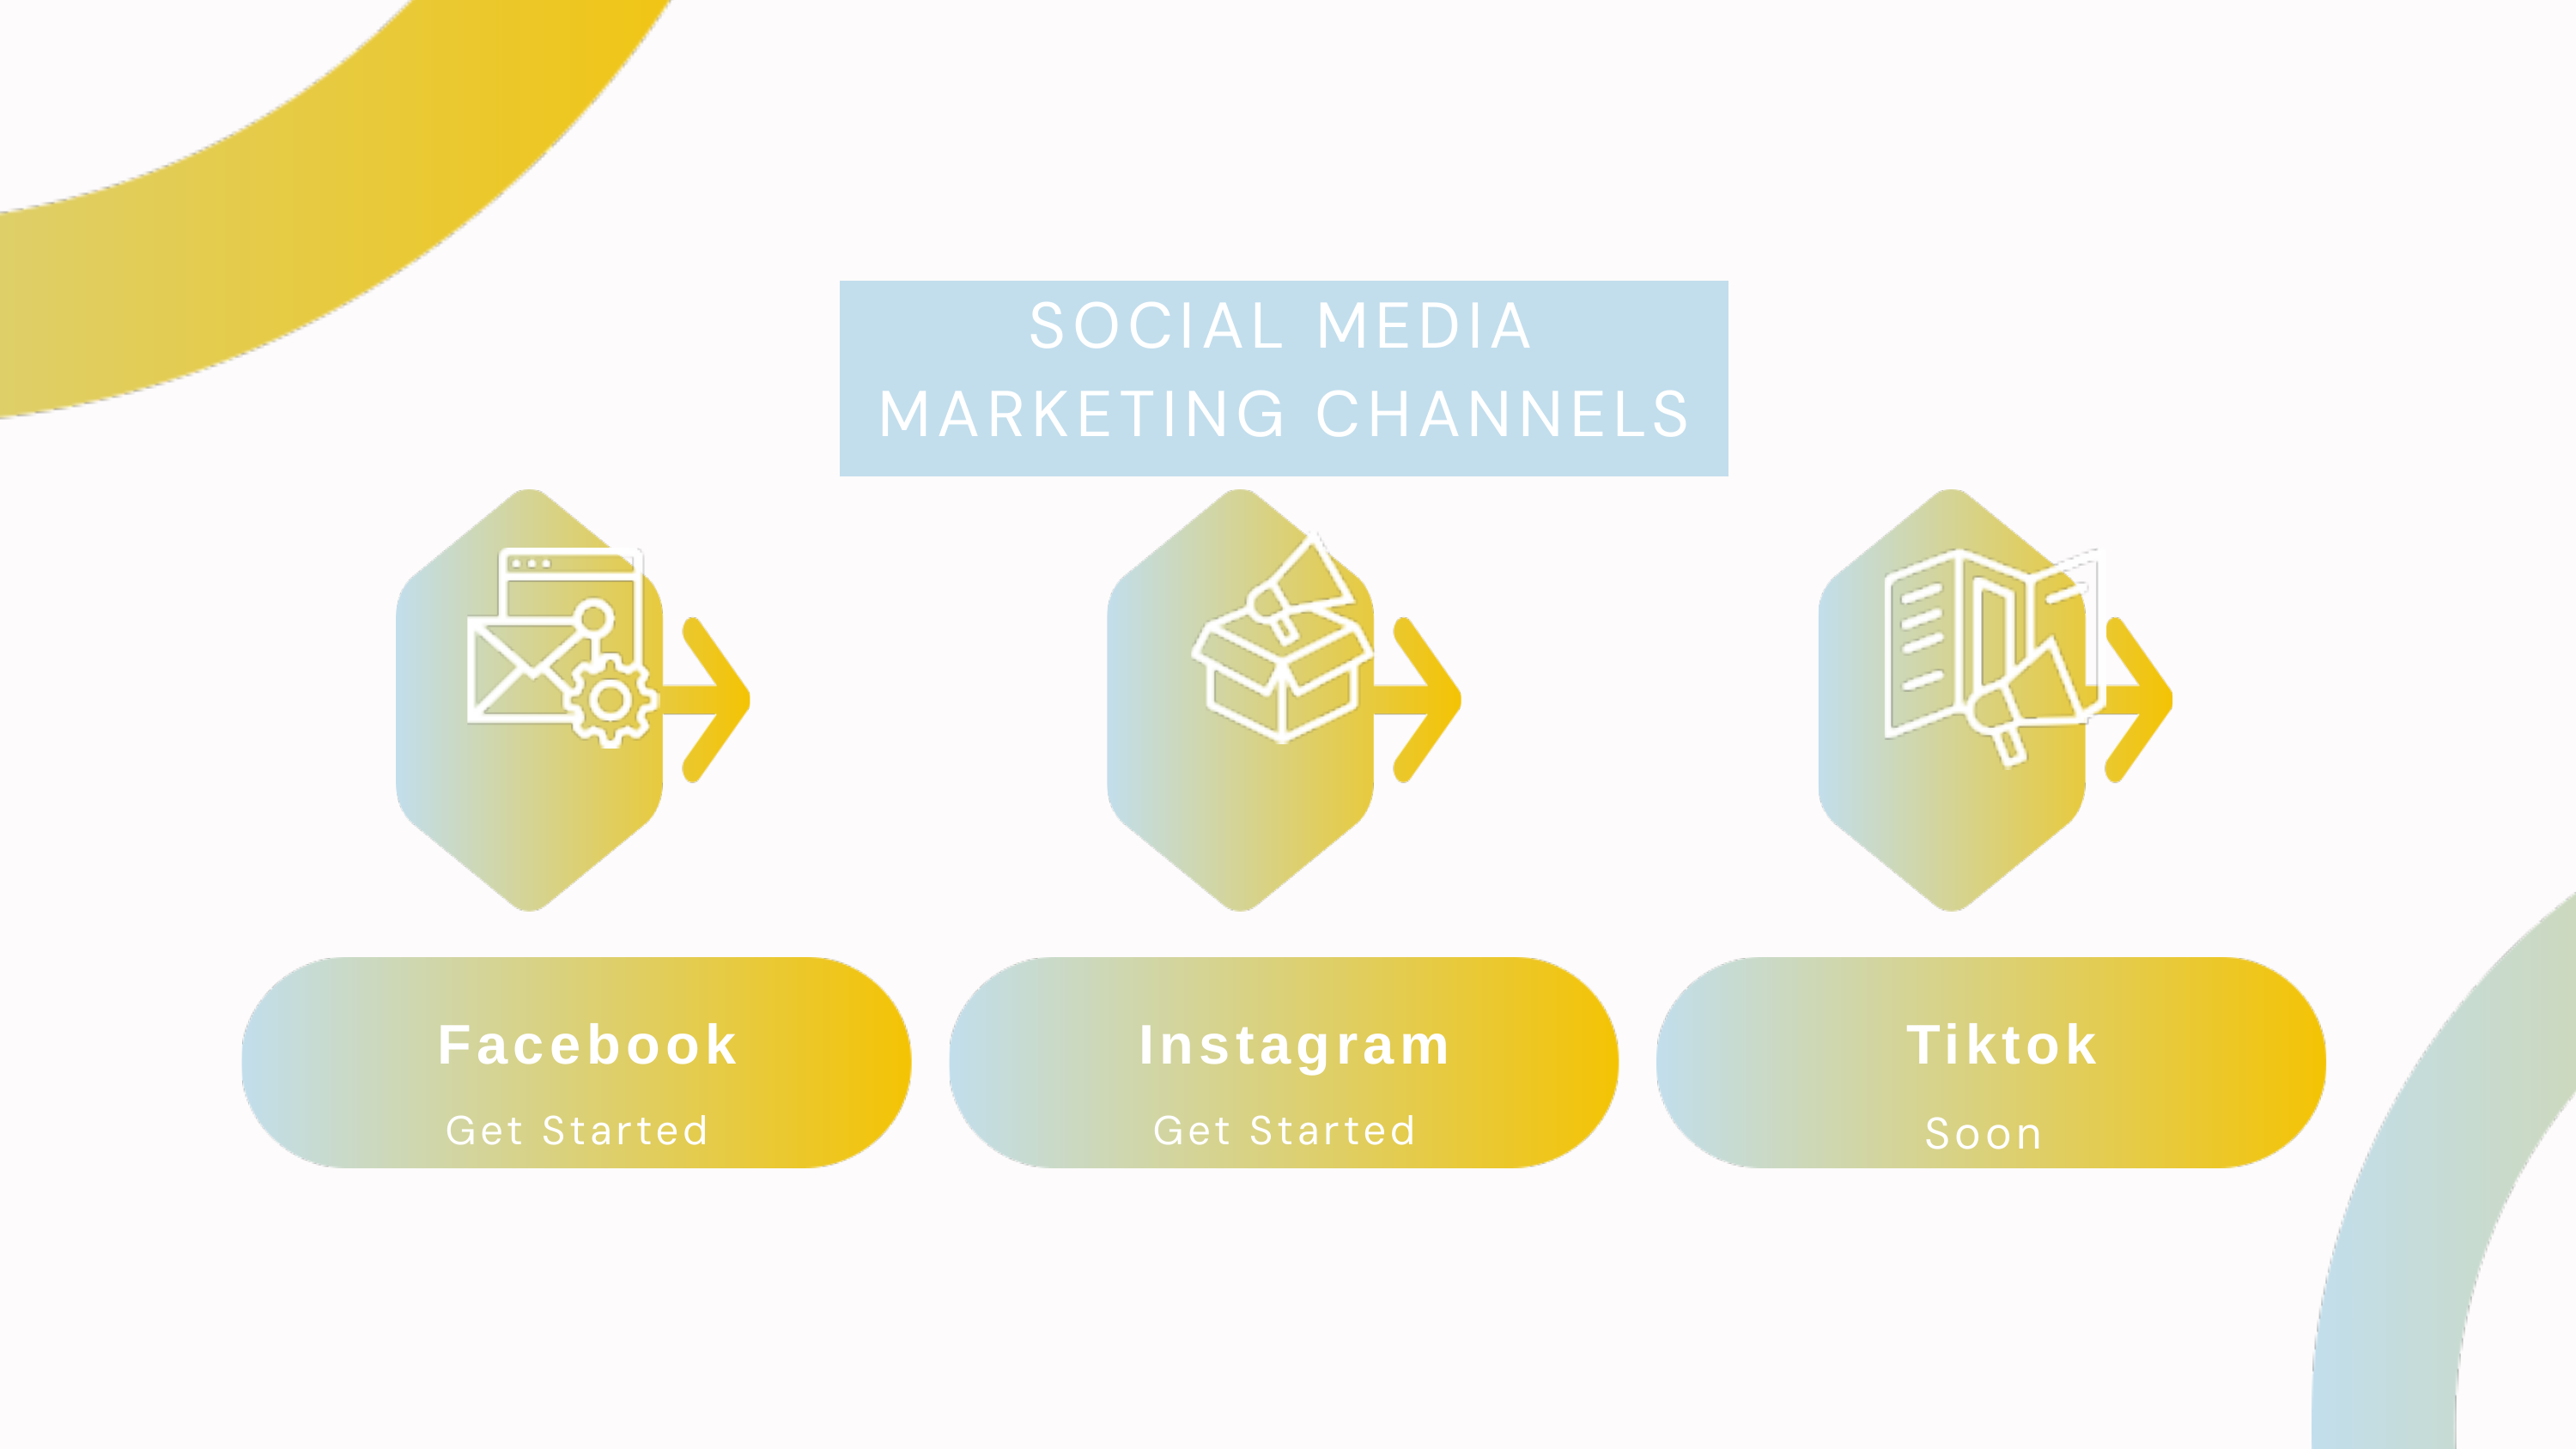

SOCIAL MEDIA MARKETING CHANNELS

Facebook
Instagram
Tiktok
Get Started
Get Started
Soon